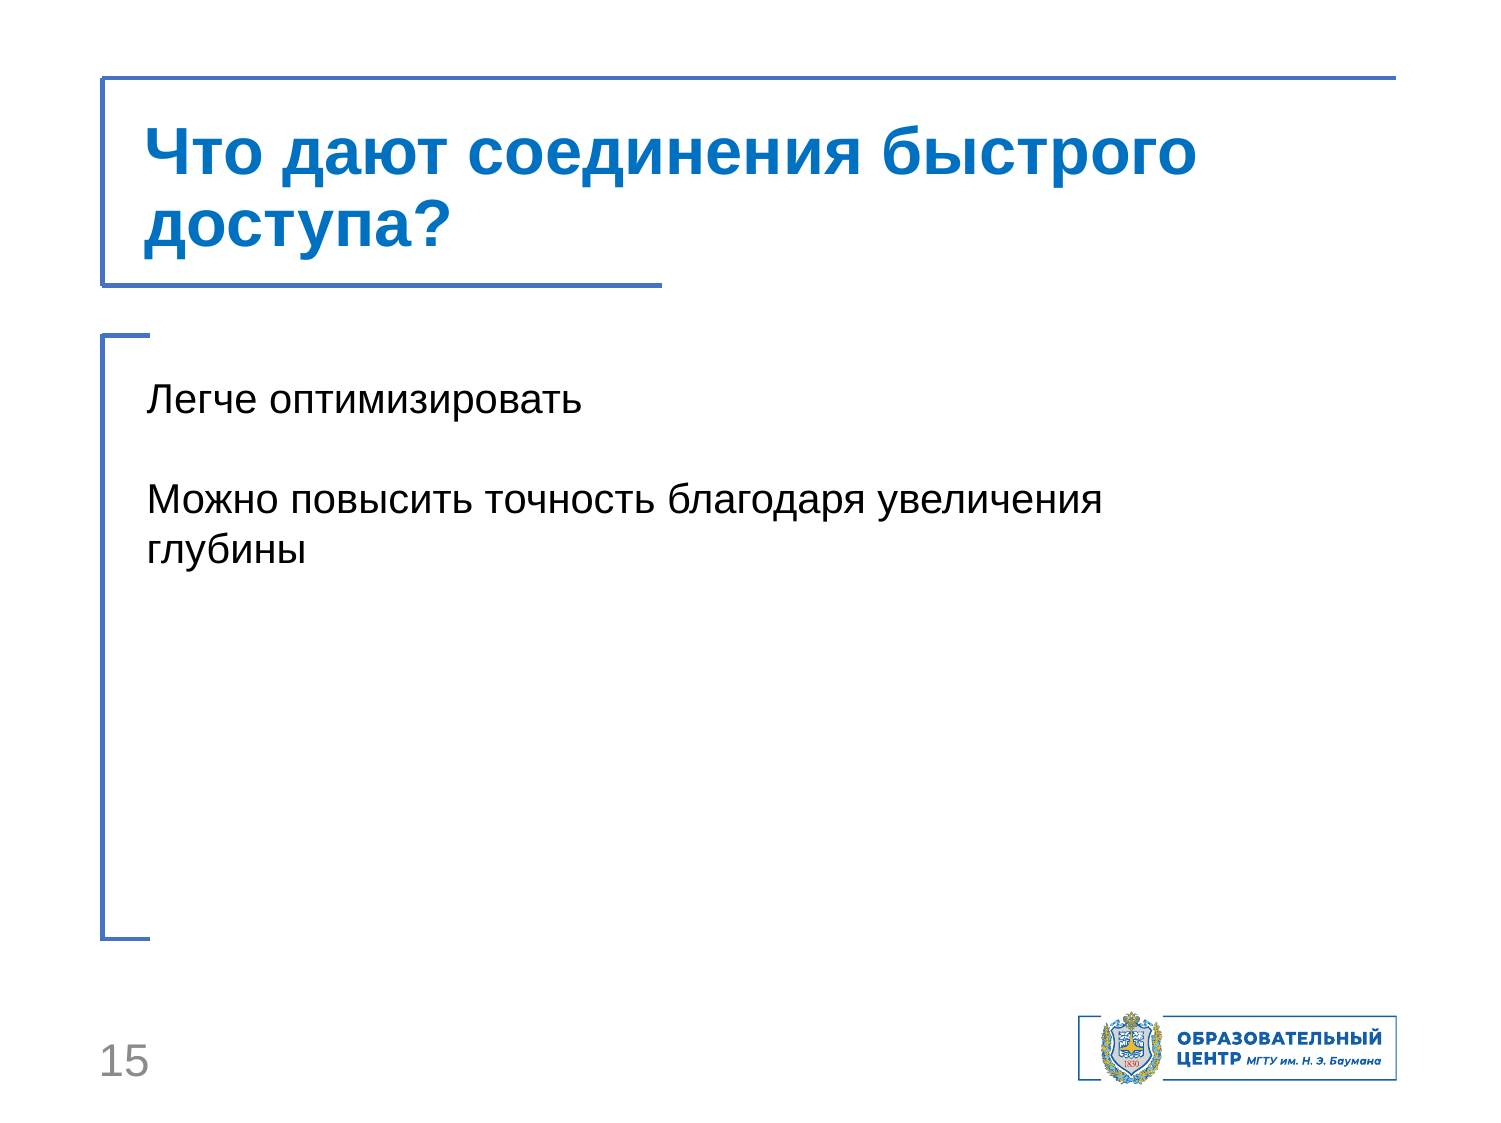

Что дают соединения быстрого доступа?
Легче оптимизировать

Можно повысить точность благодаря увеличения глубины
15